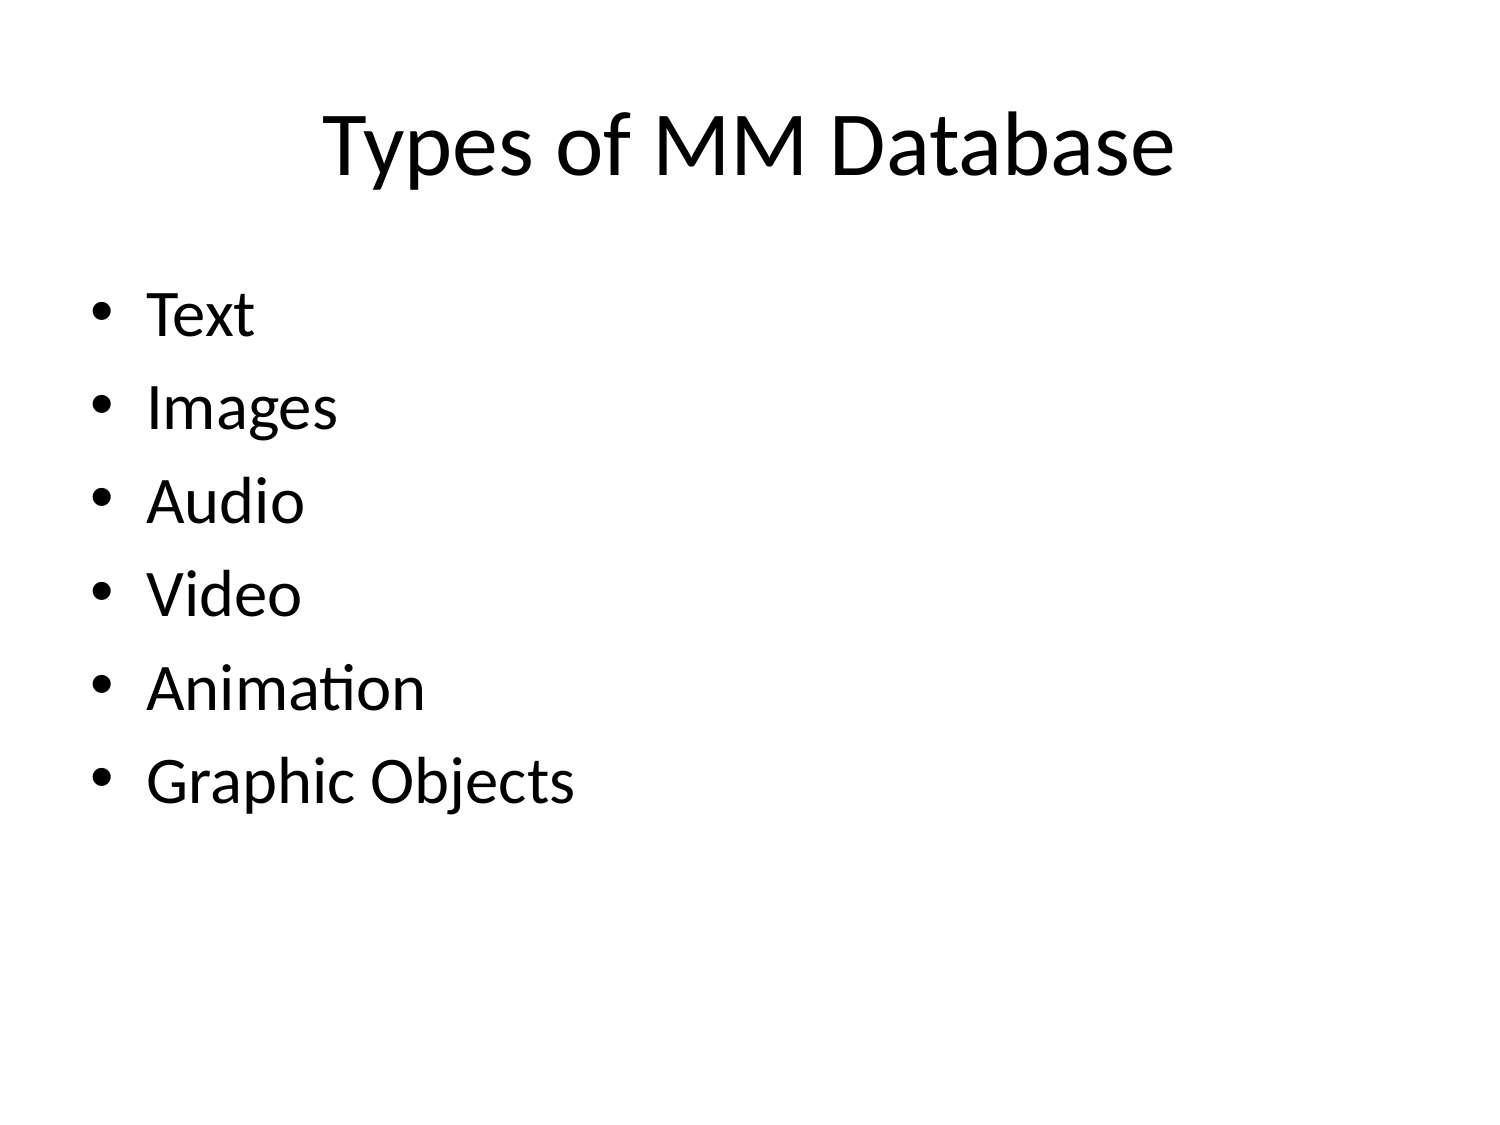

# Types of MM Database
Text
Images
Audio
Video
Animation
Graphic Objects